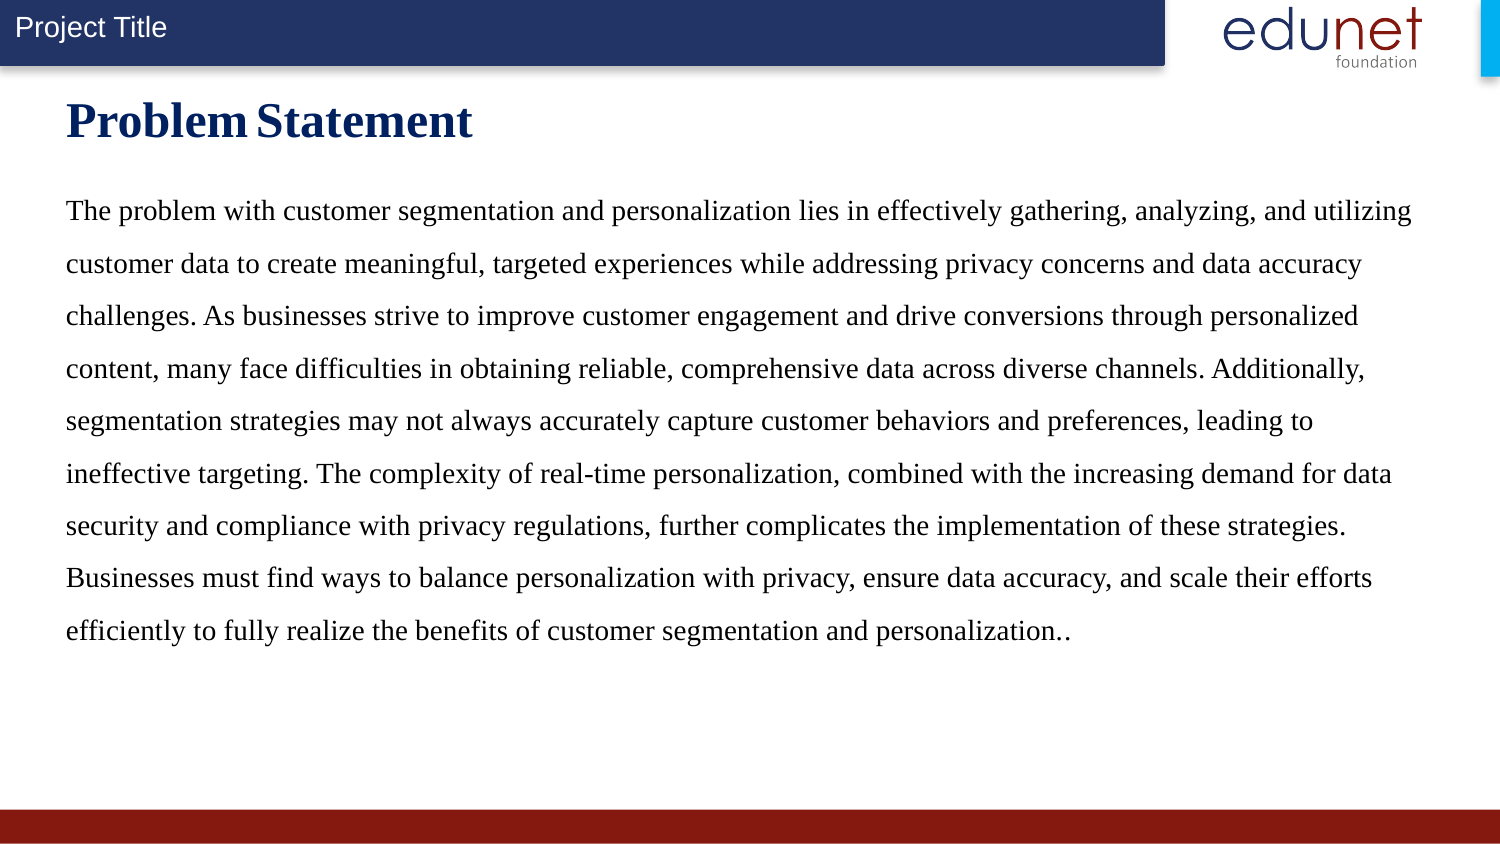

# Problem Statement
The problem with customer segmentation and personalization lies in effectively gathering, analyzing, and utilizing customer data to create meaningful, targeted experiences while addressing privacy concerns and data accuracy challenges. As businesses strive to improve customer engagement and drive conversions through personalized content, many face difficulties in obtaining reliable, comprehensive data across diverse channels. Additionally, segmentation strategies may not always accurately capture customer behaviors and preferences, leading to ineffective targeting. The complexity of real-time personalization, combined with the increasing demand for data security and compliance with privacy regulations, further complicates the implementation of these strategies. Businesses must find ways to balance personalization with privacy, ensure data accuracy, and scale their efforts efficiently to fully realize the benefits of customer segmentation and personalization..